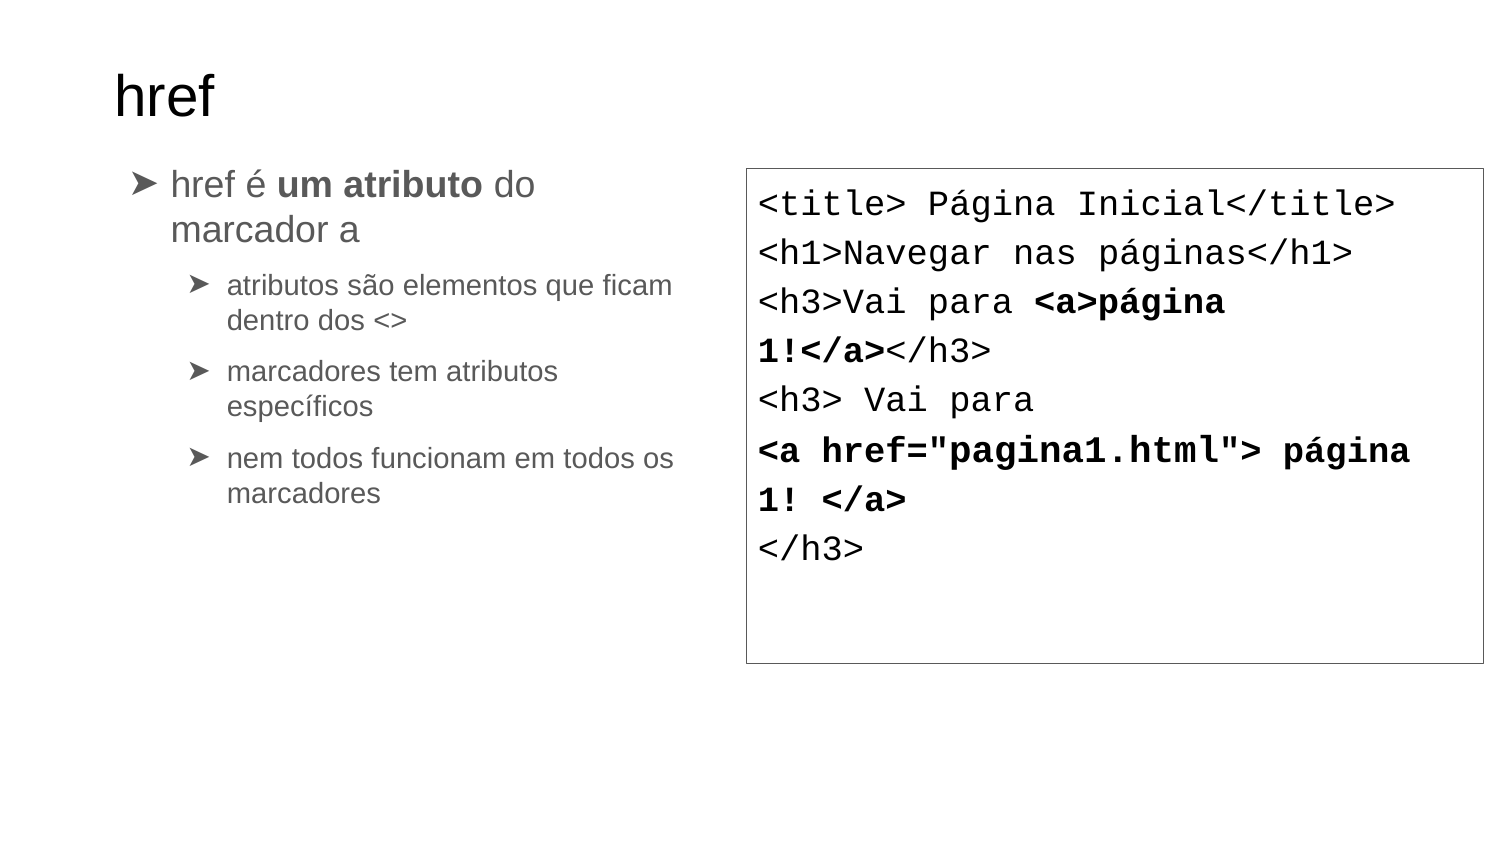

# href
href é um atributo do marcador a
atributos são elementos que ficam dentro dos <>
marcadores tem atributos específicos
nem todos funcionam em todos os marcadores
<title> Página Inicial</title>
<h1>Navegar nas páginas</h1>
<h3>Vai para <a>página 1!</a></h3>
<h3> Vai para
<a href="pagina1.html"> página 1! </a>
</h3>
84